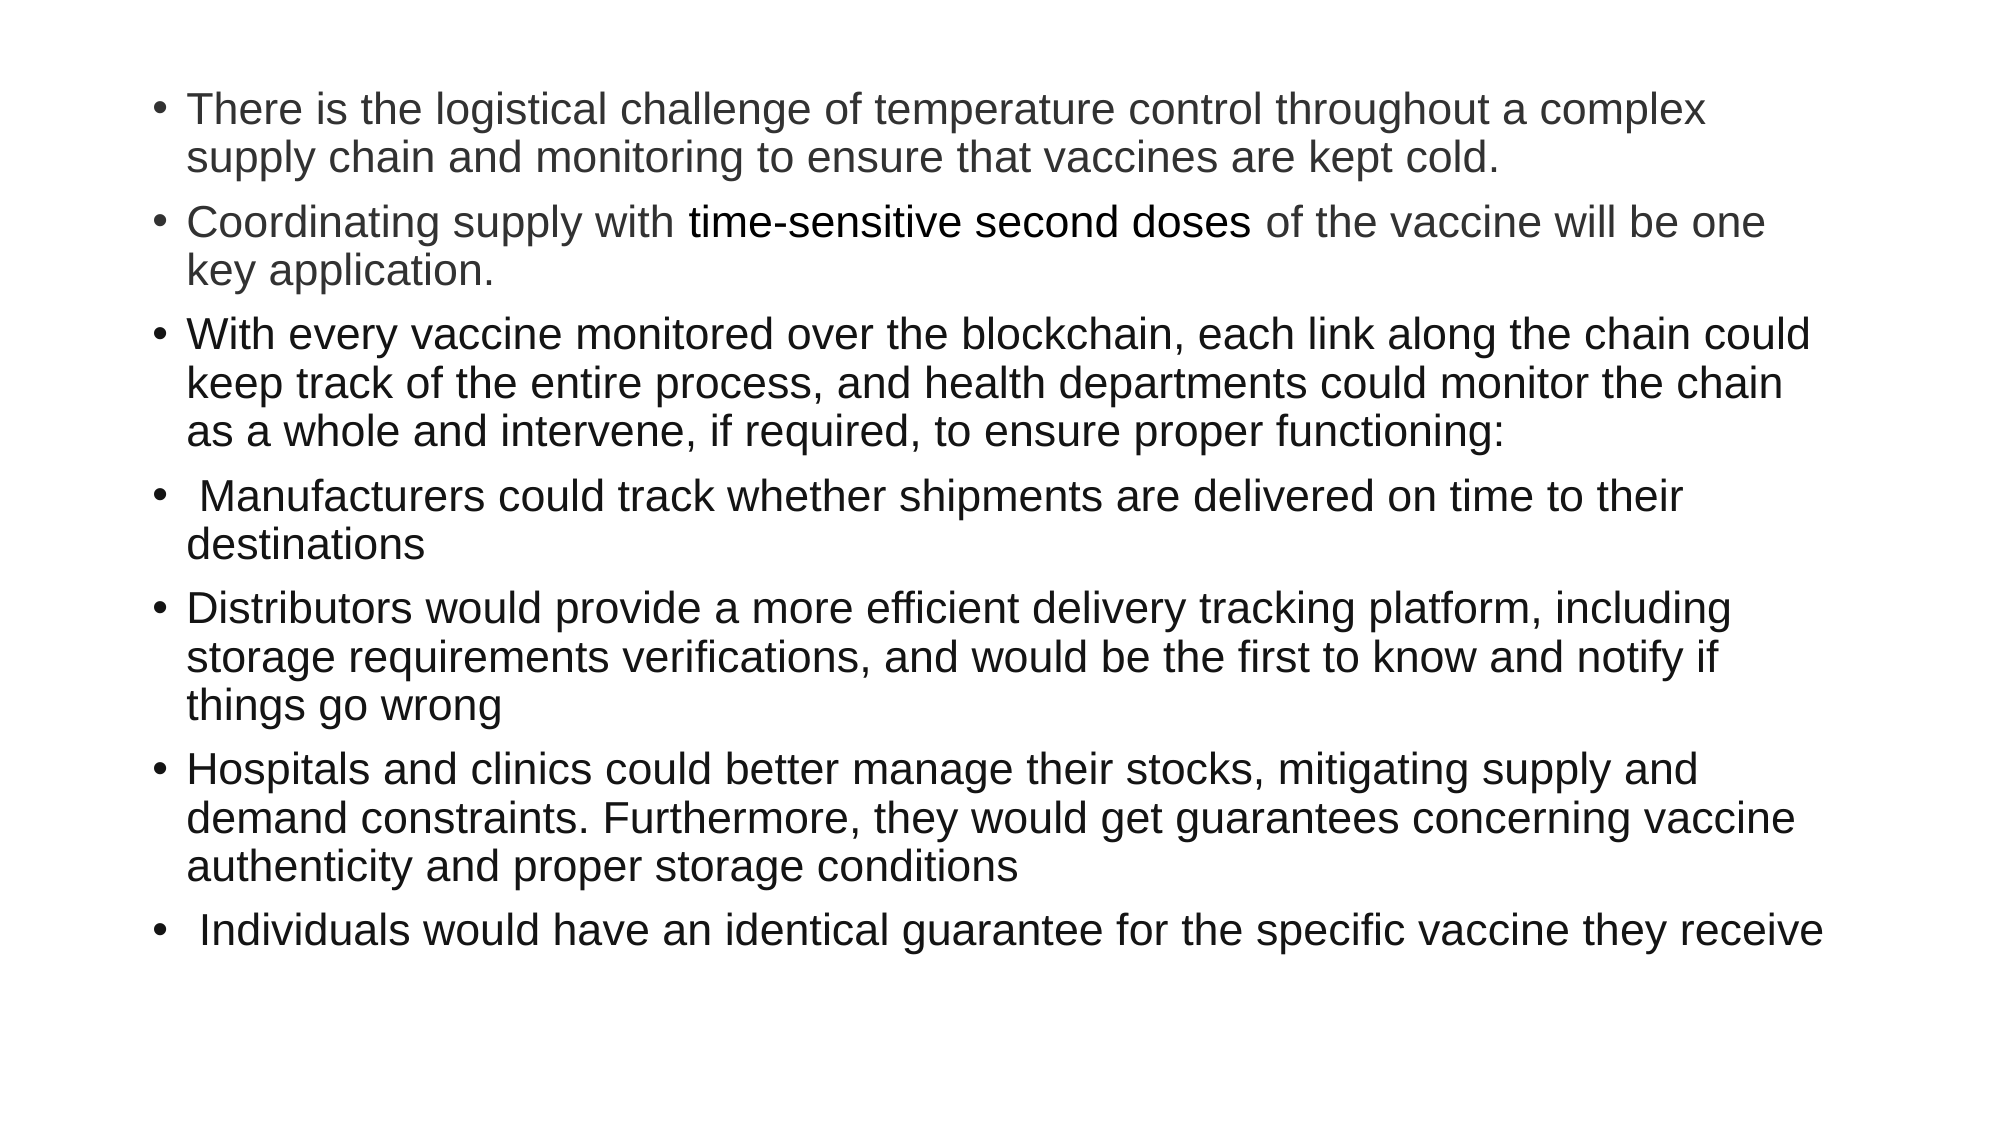

There is the logistical challenge of temperature control throughout a complex supply chain and monitoring to ensure that vaccines are kept cold.
Coordinating supply with time-sensitive second doses of the vaccine will be one key application.
With every vaccine monitored over the blockchain, each link along the chain could keep track of the entire process, and health departments could monitor the chain as a whole and intervene, if required, to ensure proper functioning:
 Manufacturers could track whether shipments are delivered on time to their destinations
Distributors would provide a more efficient delivery tracking platform, including storage requirements verifications, and would be the first to know and notify if things go wrong
Hospitals and clinics could better manage their stocks, mitigating supply and demand constraints. Furthermore, they would get guarantees concerning vaccine authenticity and proper storage conditions
 Individuals would have an identical guarantee for the specific vaccine they receive